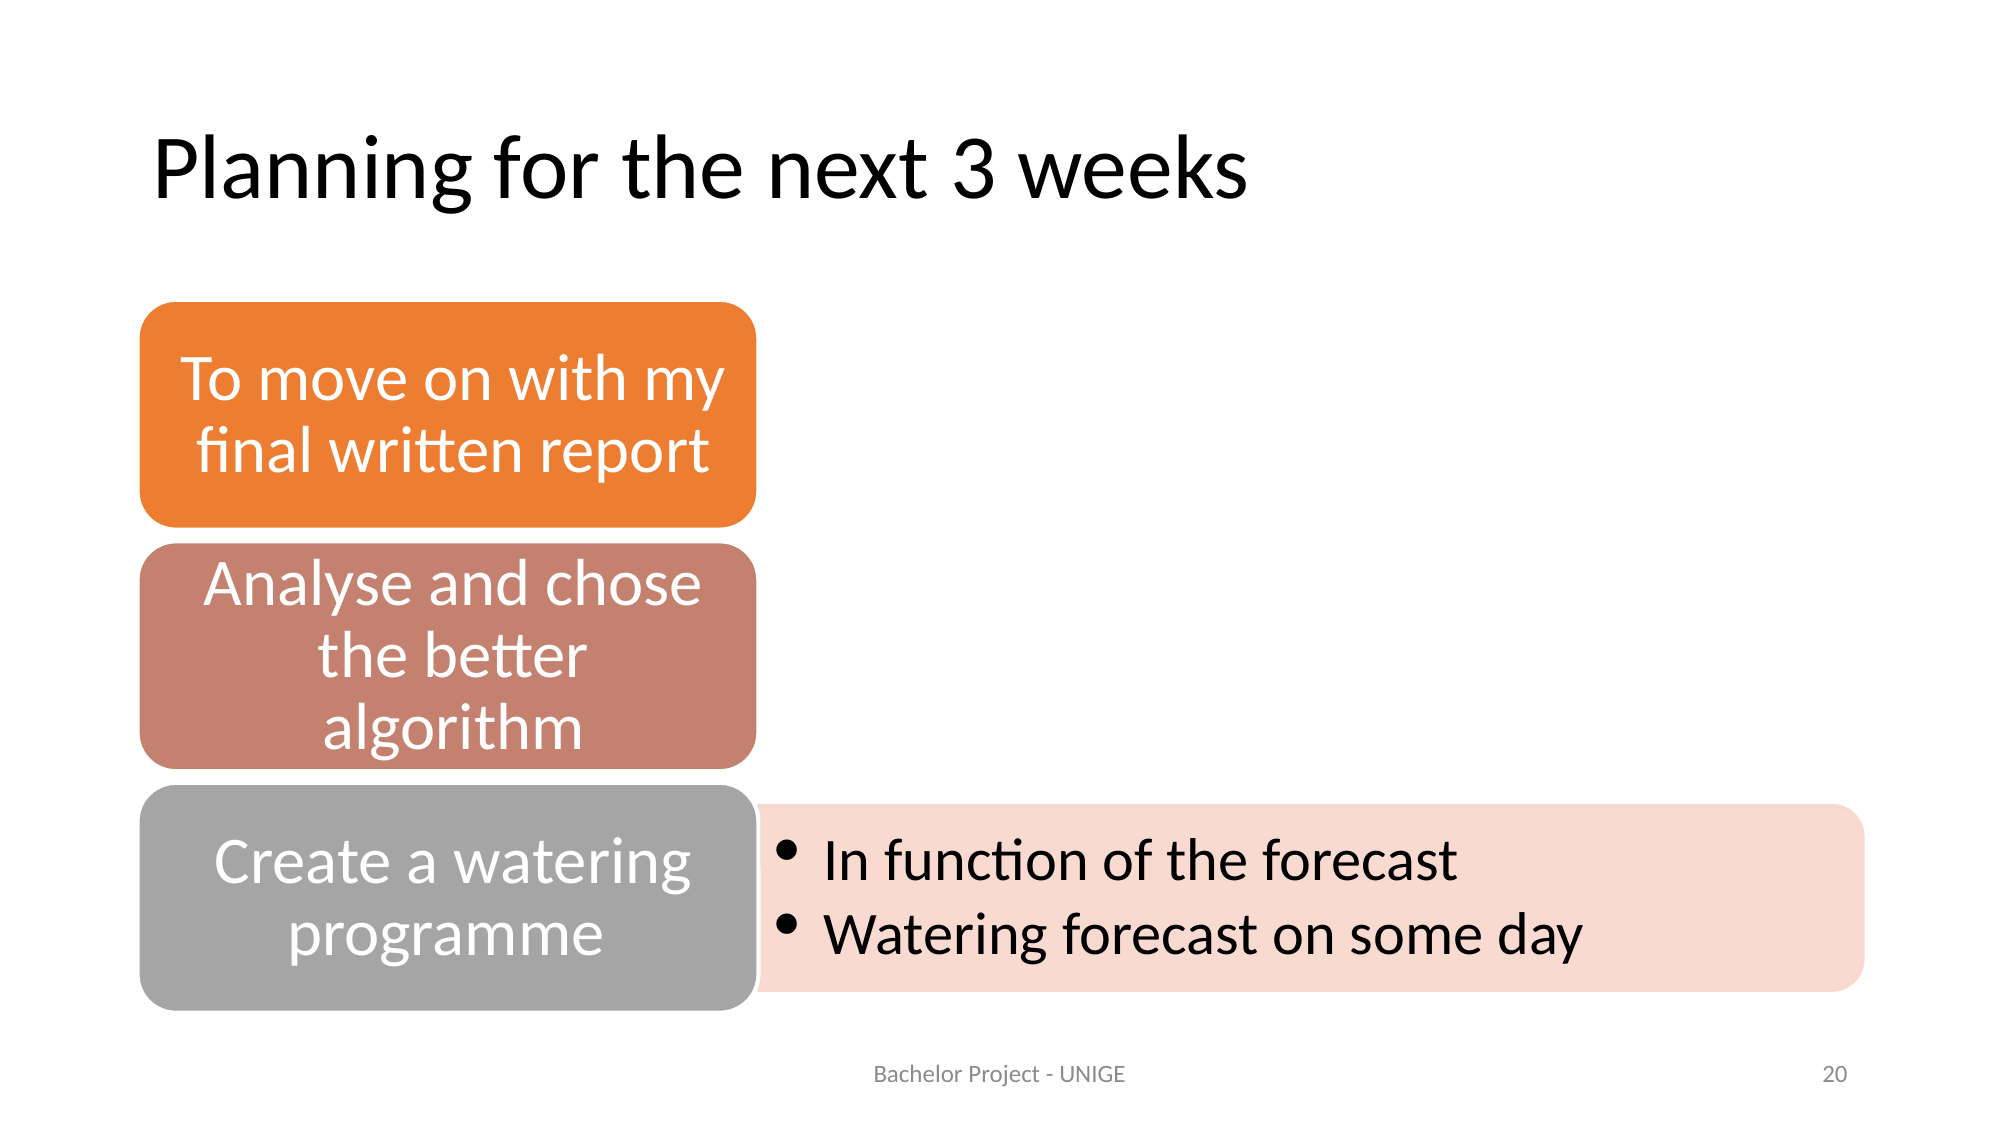

Planning for the next 3 weeks
To move on with my final written report
In function of the forecast
Watering forecast on some day
Analyse and chose the better algorithm
Create a watering programme
Bachelor Project - UNIGE
20